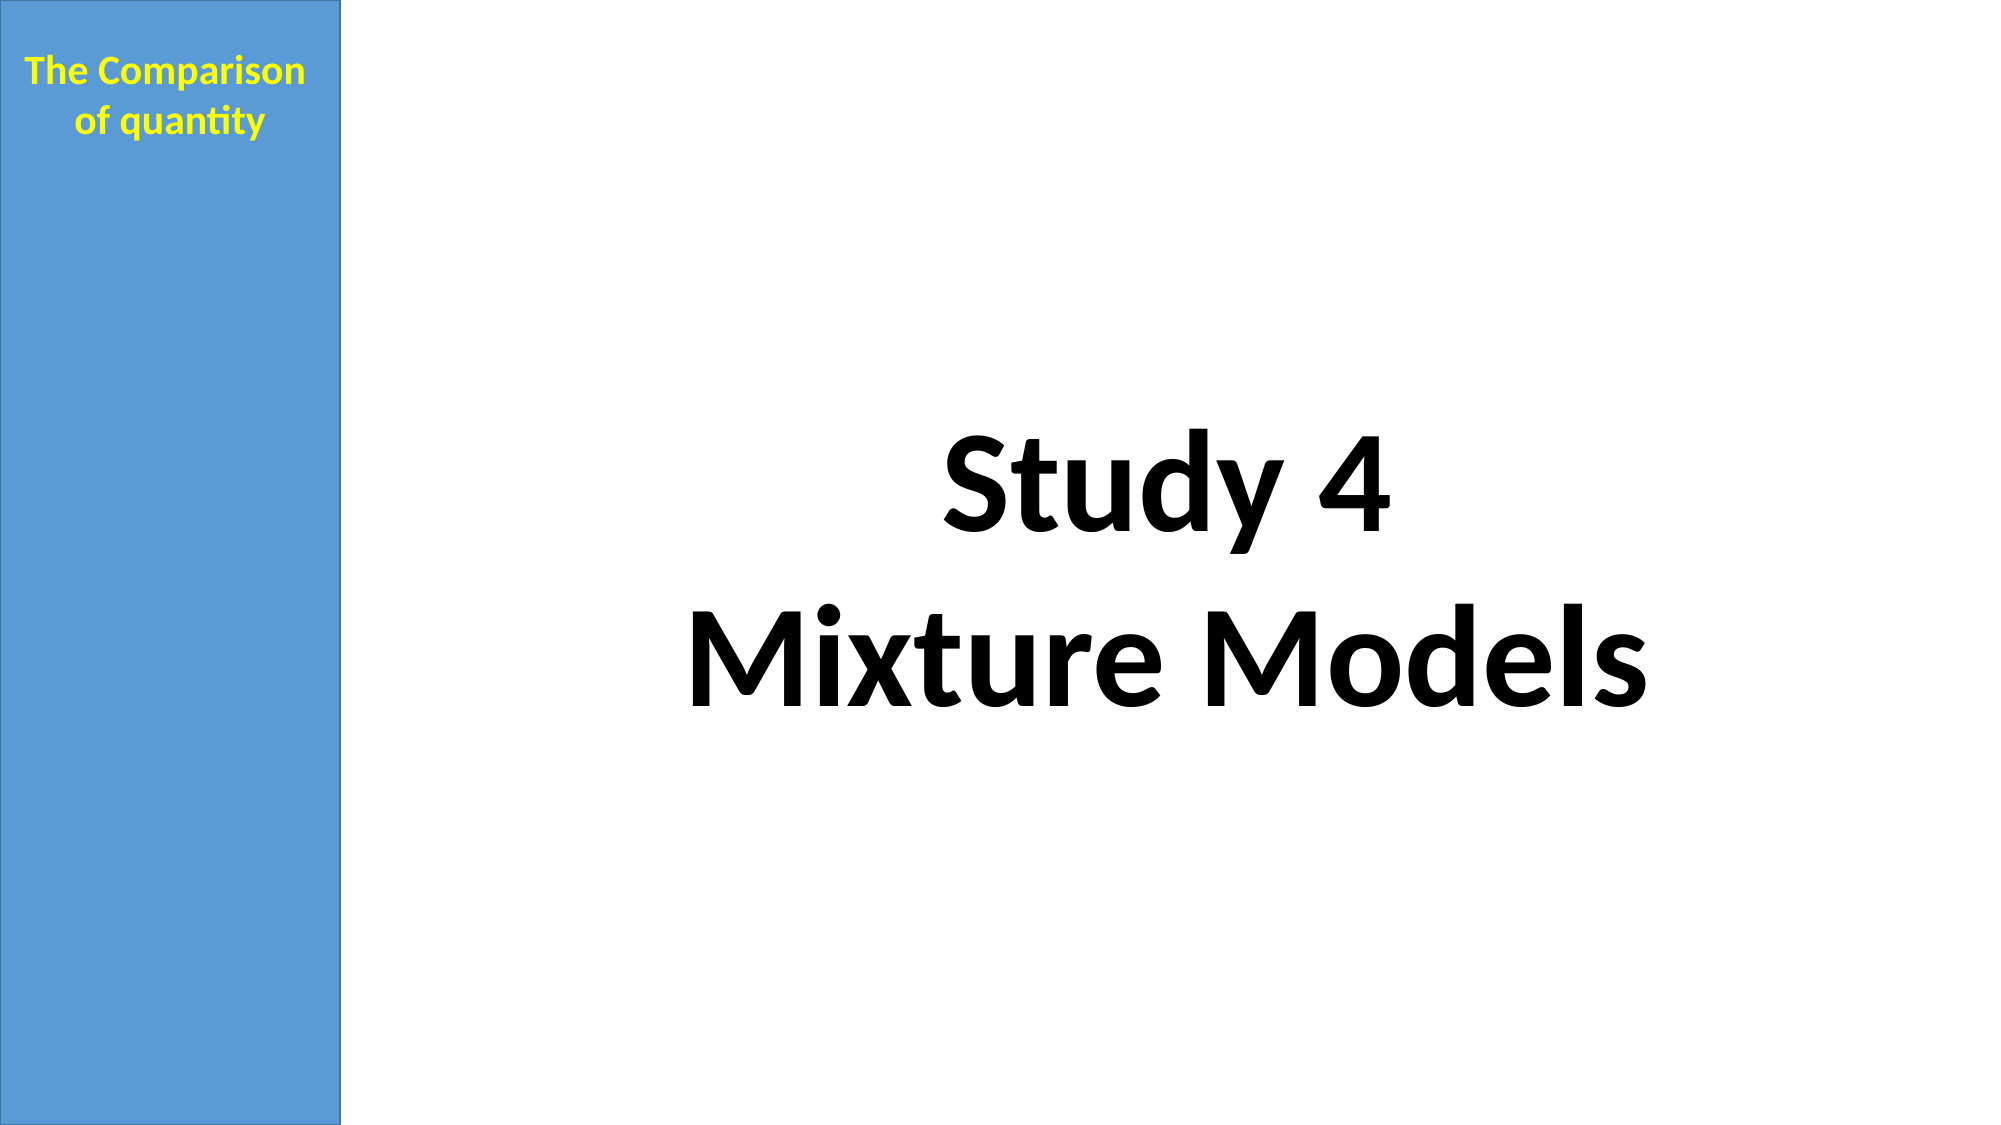

The Comparison
of quantity
Study 4
Mixture Models